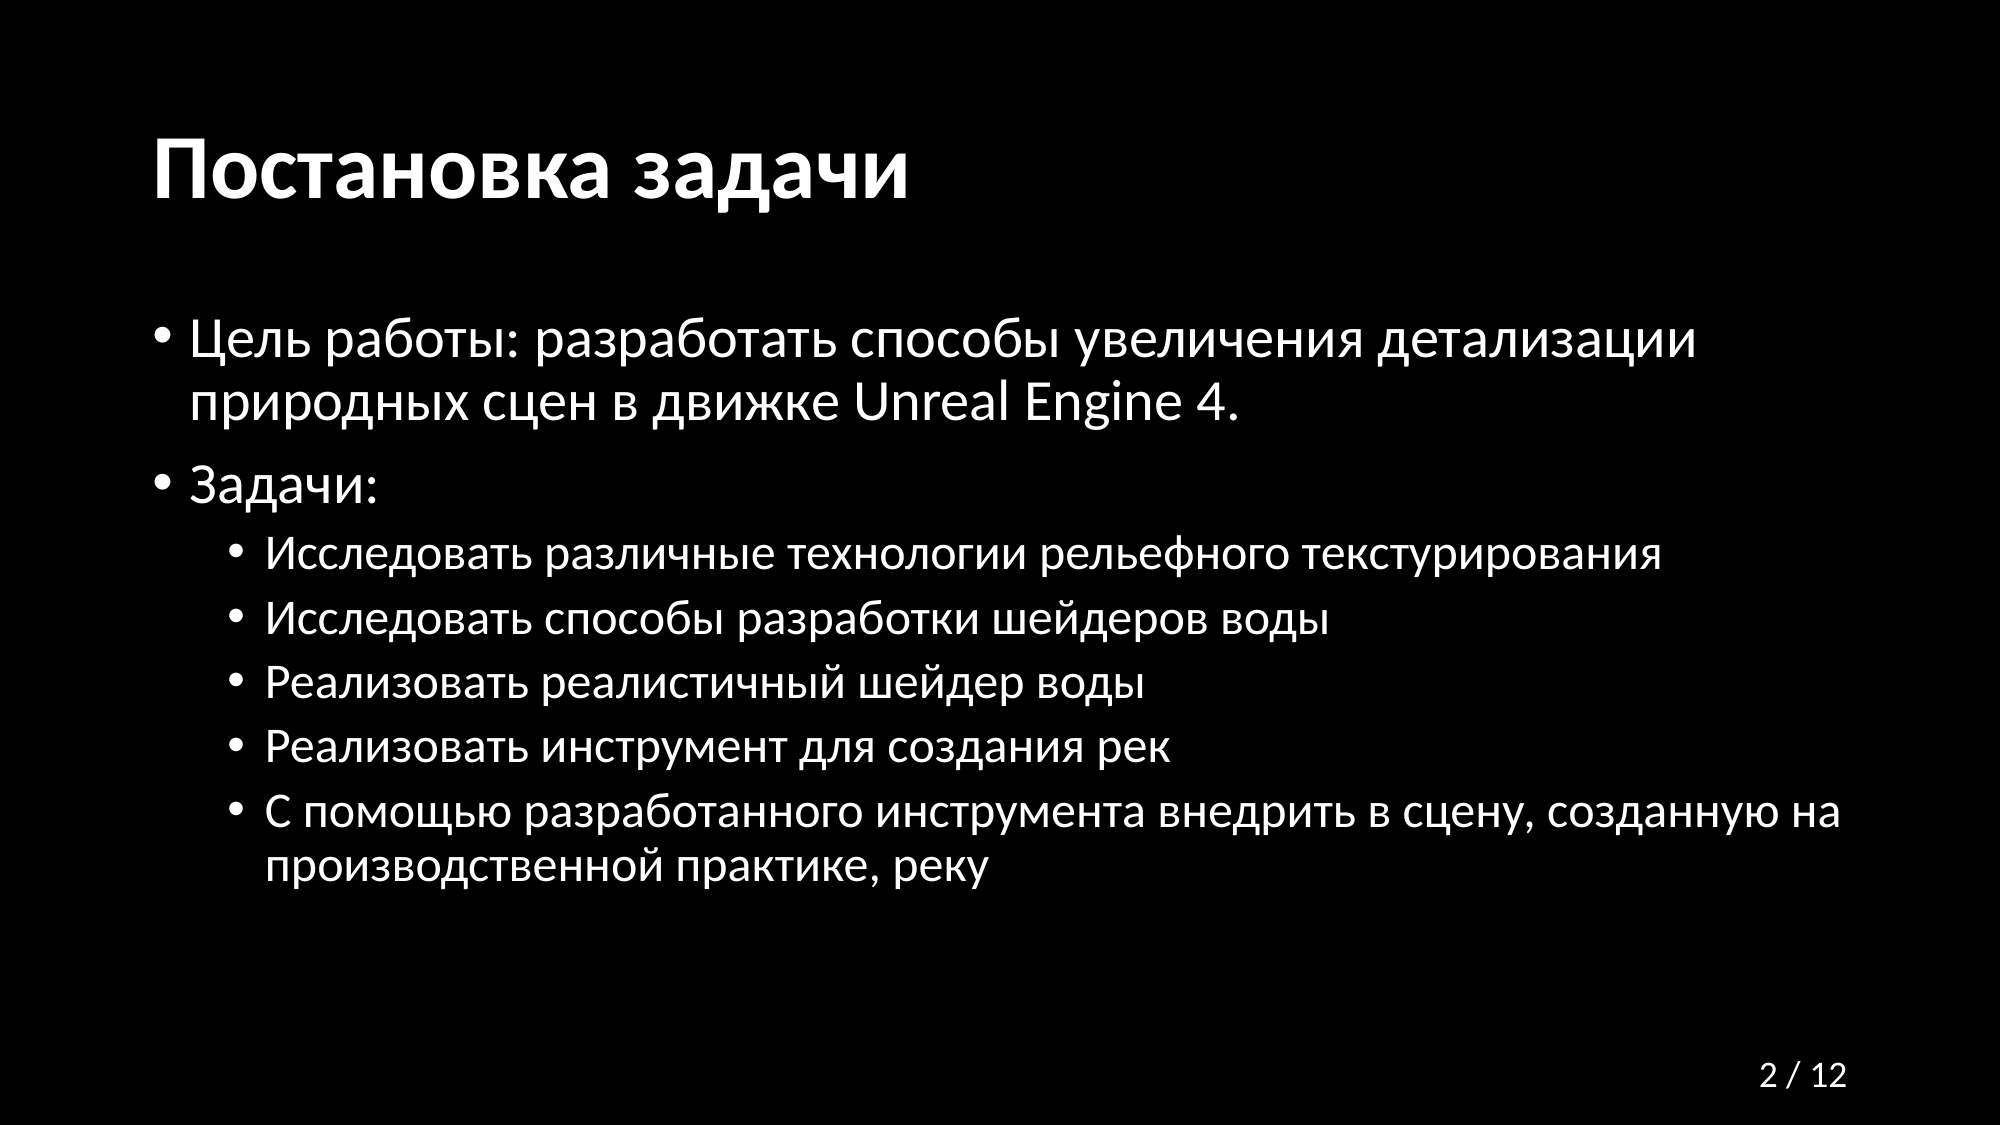

# Постановка задачи
Цель работы: разработать способы увеличения детализации природных сцен в движке Unreal Engine 4.
Задачи:
Исследовать различные технологии рельефного текстурирования
Исследовать способы разработки шейдеров воды
Реализовать реалистичный шейдер воды
Реализовать инструмент для создания рек
С помощью разработанного инструмента внедрить в сцену, созданную на производственной практике, реку
2 / 12